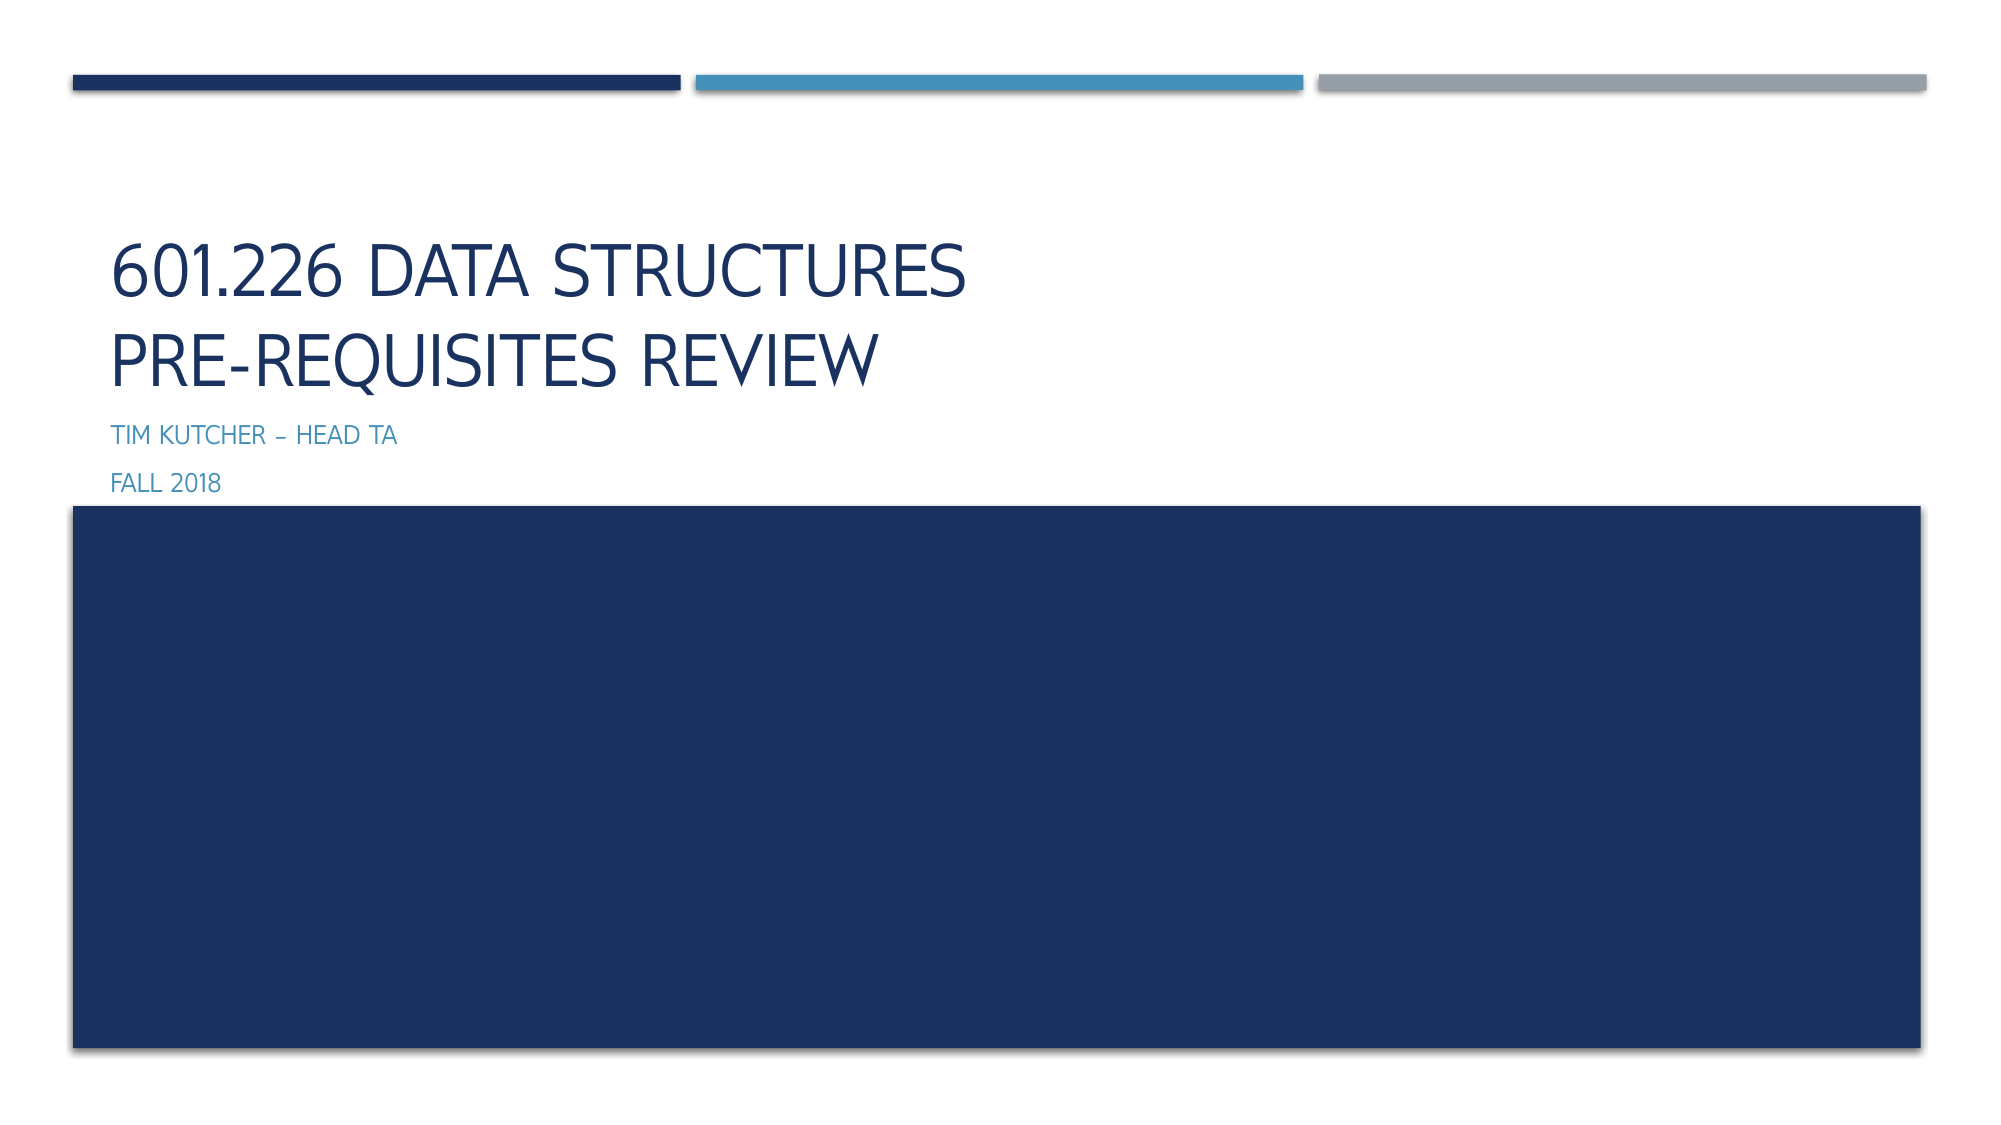

# 601.226 Data Structures Pre-Requisites Review
Tim Kutcher – Head TA
Fall 2018